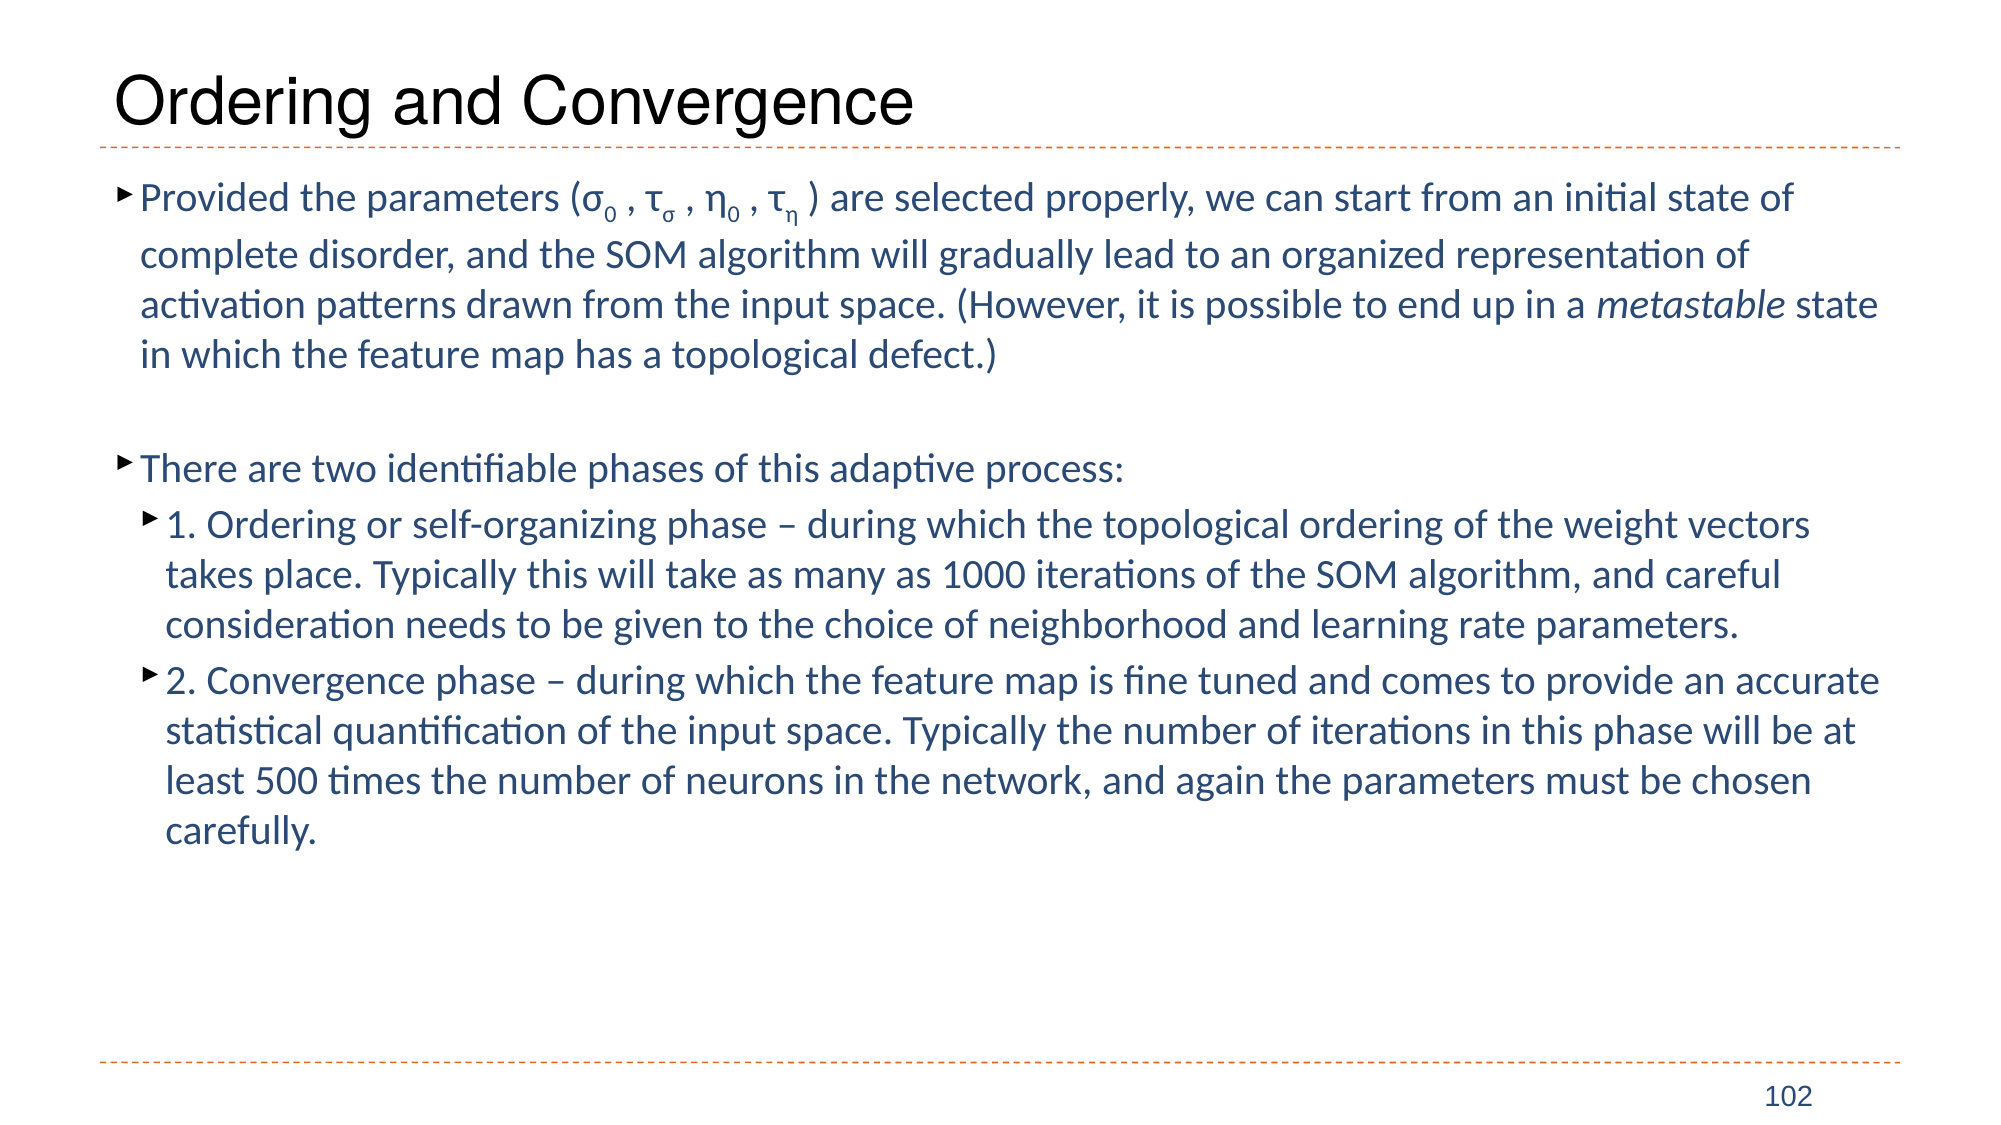

# Ordering and Convergence
Provided the parameters (σ0 , τσ , η0 , τη ) are selected properly, we can start from an initial state of complete disorder, and the SOM algorithm will gradually lead to an organized representation of activation patterns drawn from the input space. (However, it is possible to end up in a metastable state in which the feature map has a topological defect.)

There are two identifiable phases of this adaptive process:
1. Ordering or self-organizing phase – during which the topological ordering of the weight vectors takes place. Typically this will take as many as 1000 iterations of the SOM algorithm, and careful consideration needs to be given to the choice of neighborhood and learning rate parameters.
2. Convergence phase – during which the feature map is fine tuned and comes to provide an accurate statistical quantification of the input space. Typically the number of iterations in this phase will be at least 500 times the number of neurons in the network, and again the parameters must be chosen carefully.